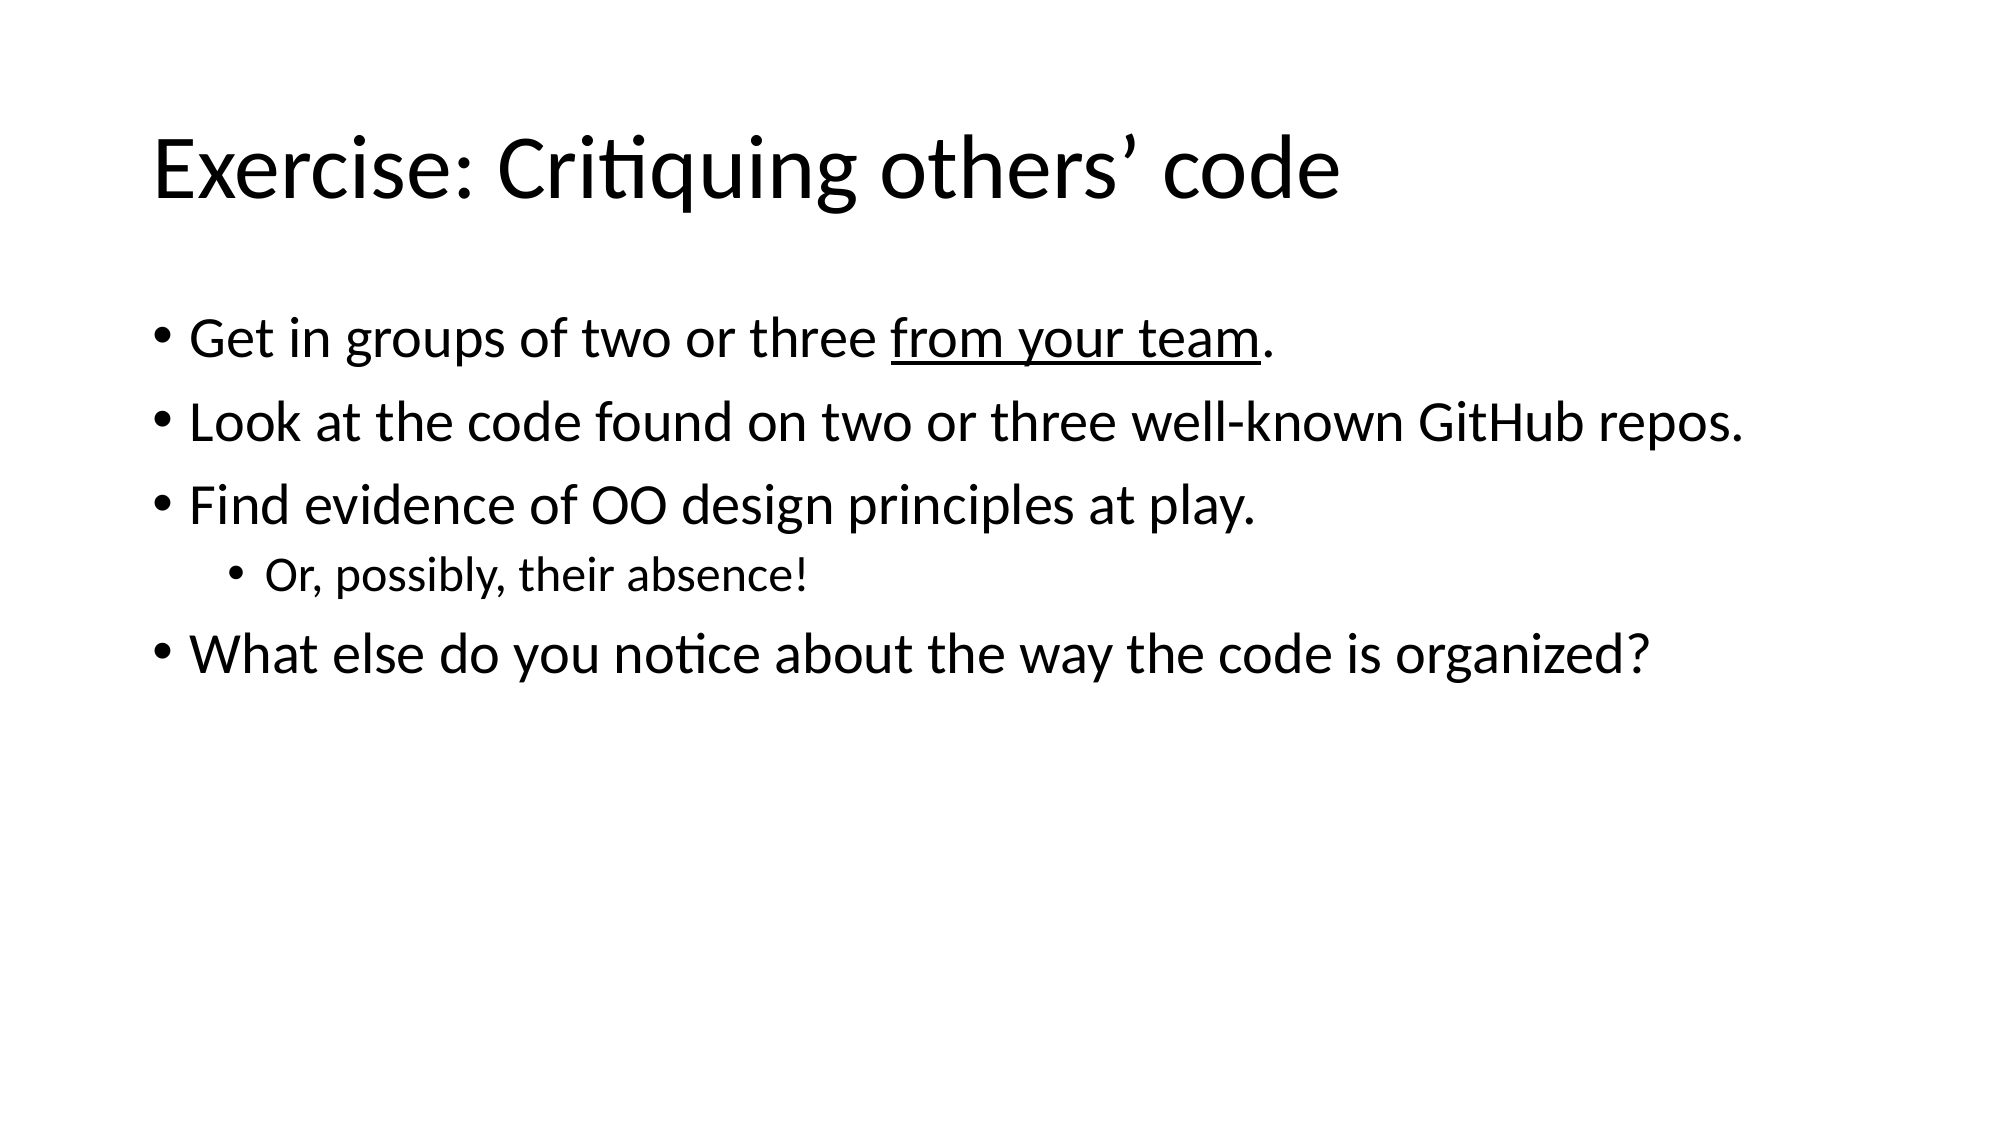

# Exercise: Critiquing others’ code
Get in groups of two or three from your team.
Look at the code found on two or three well-known GitHub repos.
Find evidence of OO design principles at play.
Or, possibly, their absence!
What else do you notice about the way the code is organized?